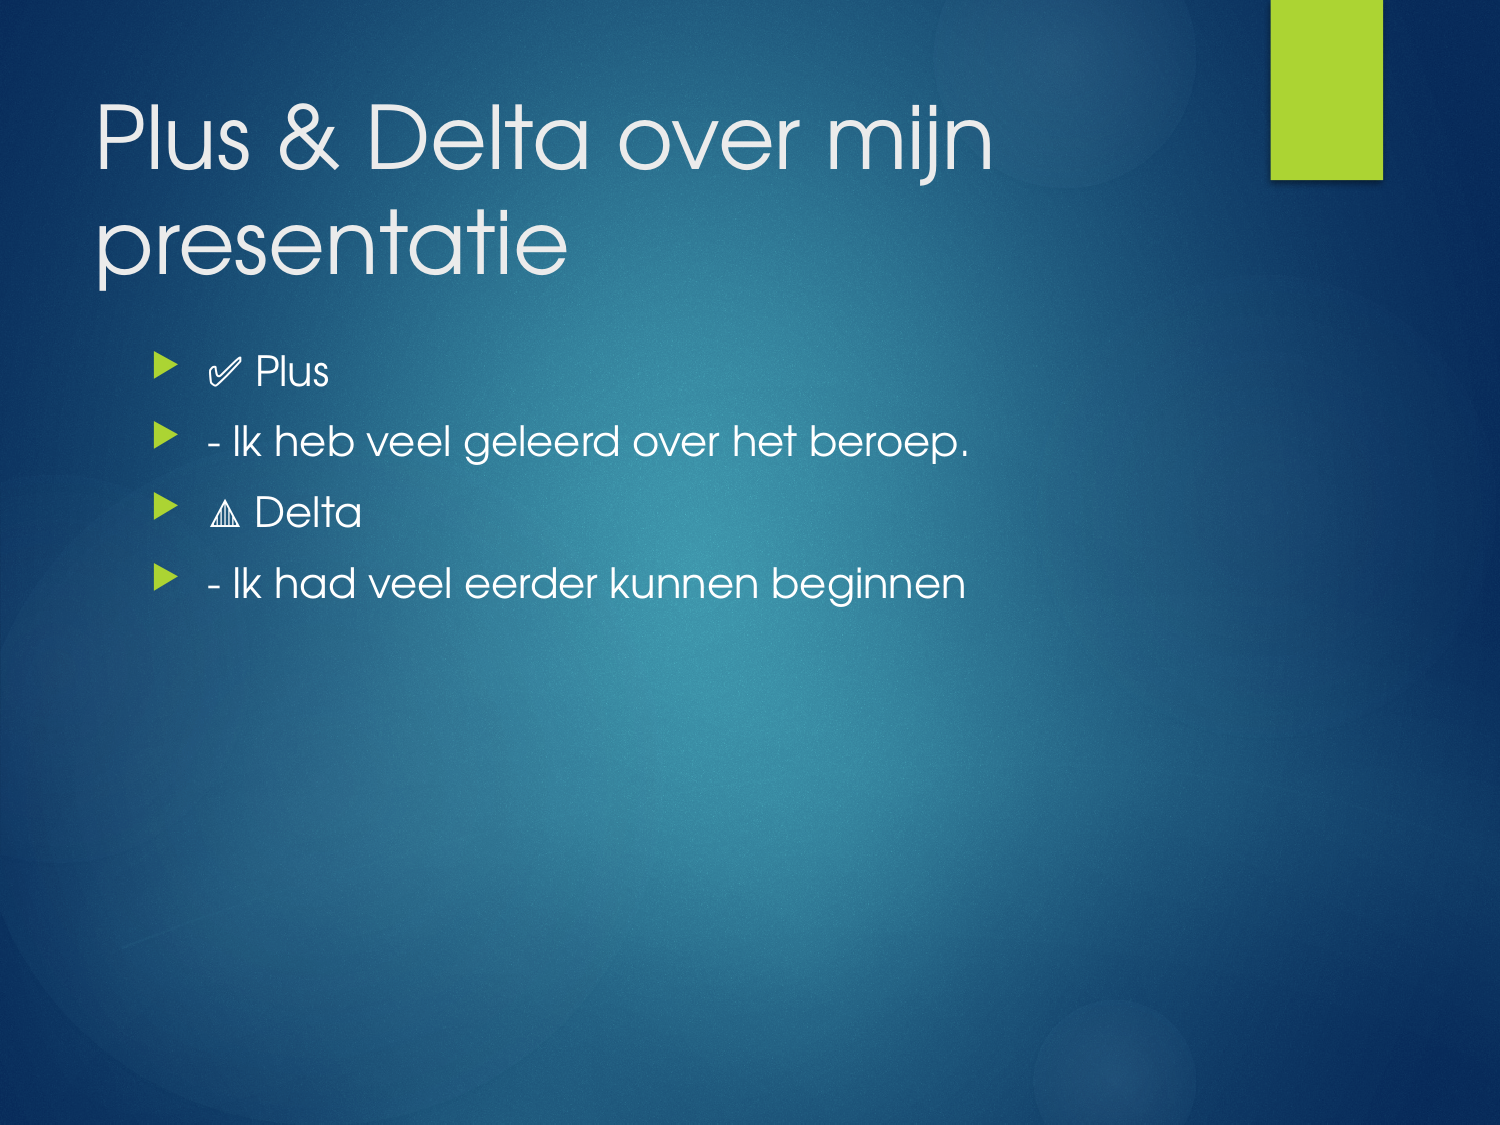

# Plus & Delta over mijn presentatie
✅ Plus
- Ik heb veel geleerd over het beroep.
🔺 Delta
- Ik had veel eerder kunnen beginnen